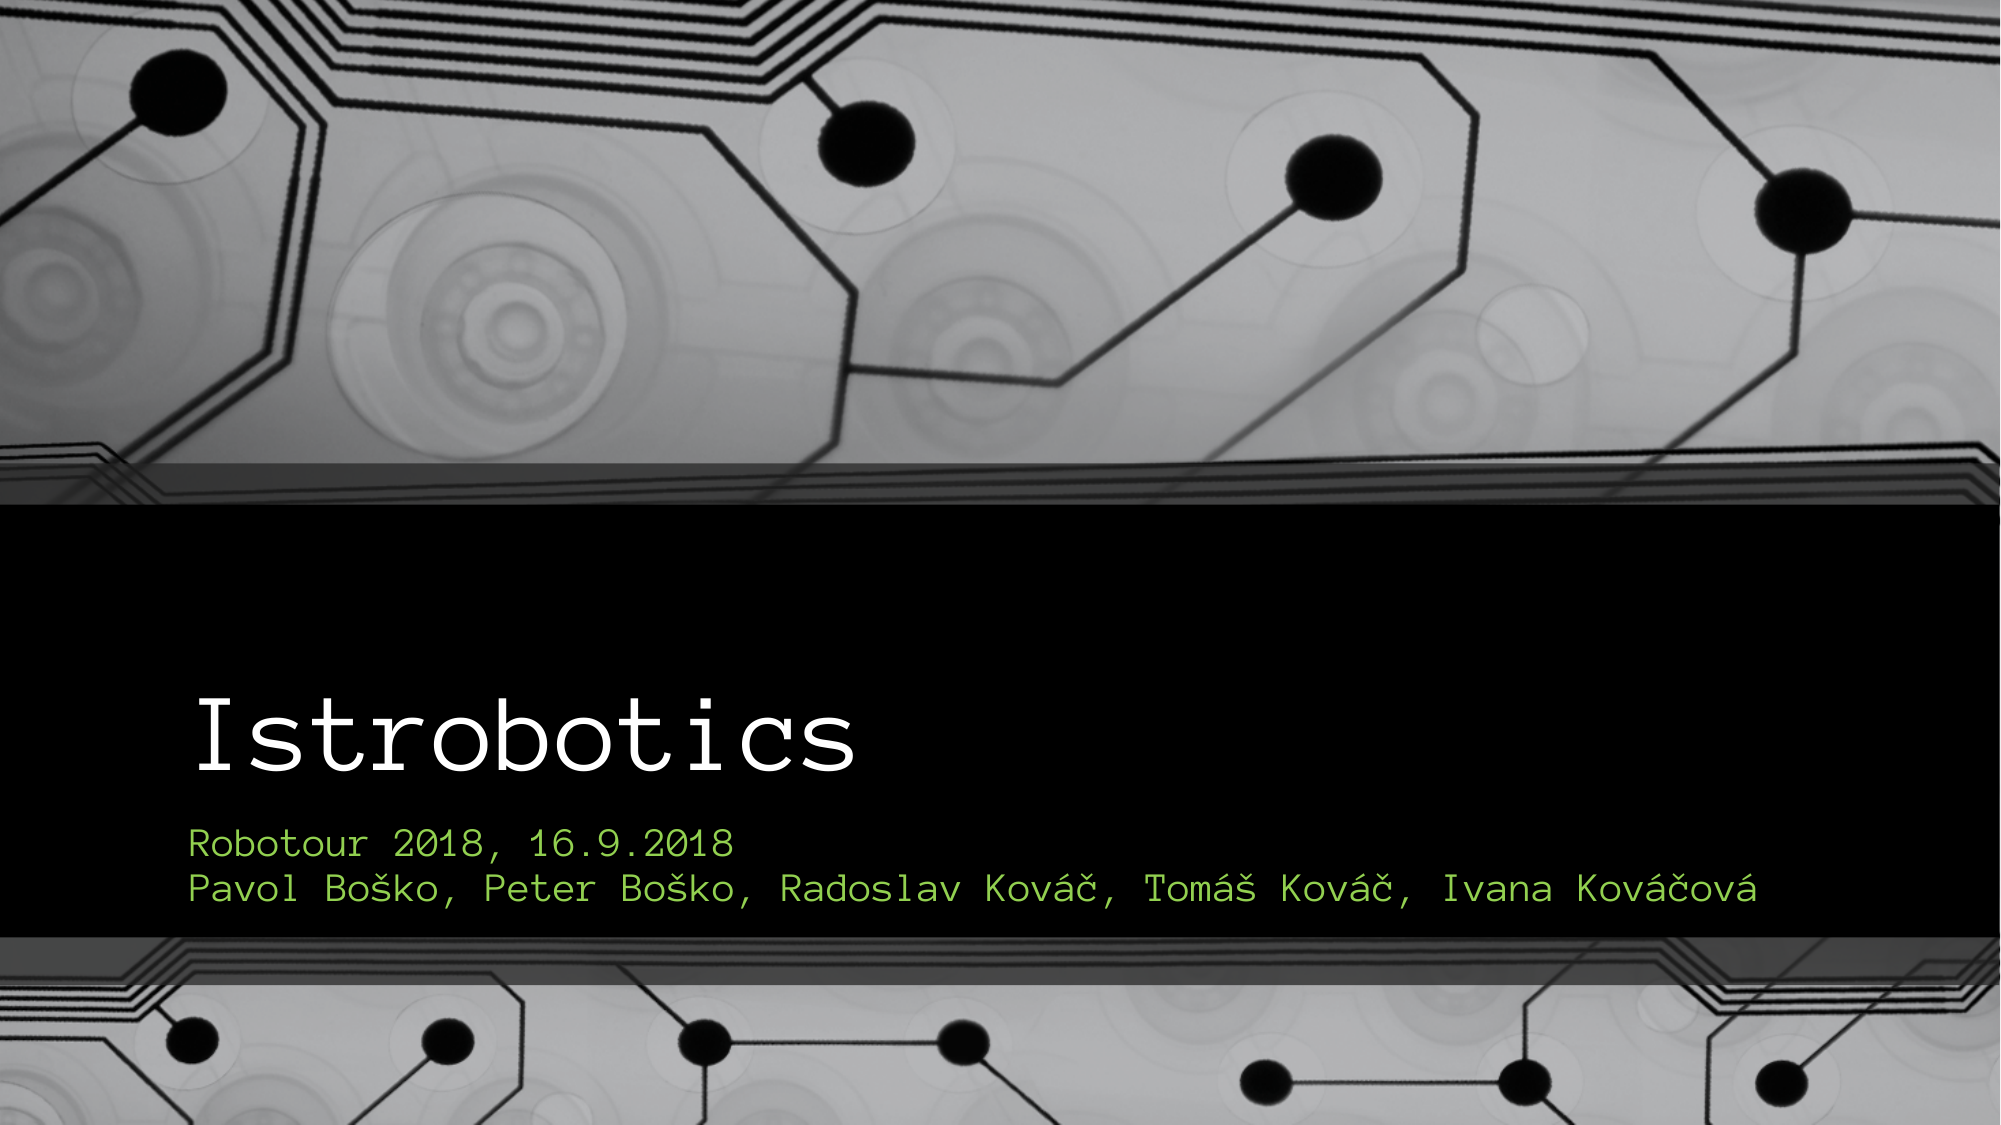

# Istrobotics
Robotour 2018, 16.9.2018
Pavol Boško, Peter Boško, Radoslav Kováč, Tomáš Kováč, Ivana Kováčová